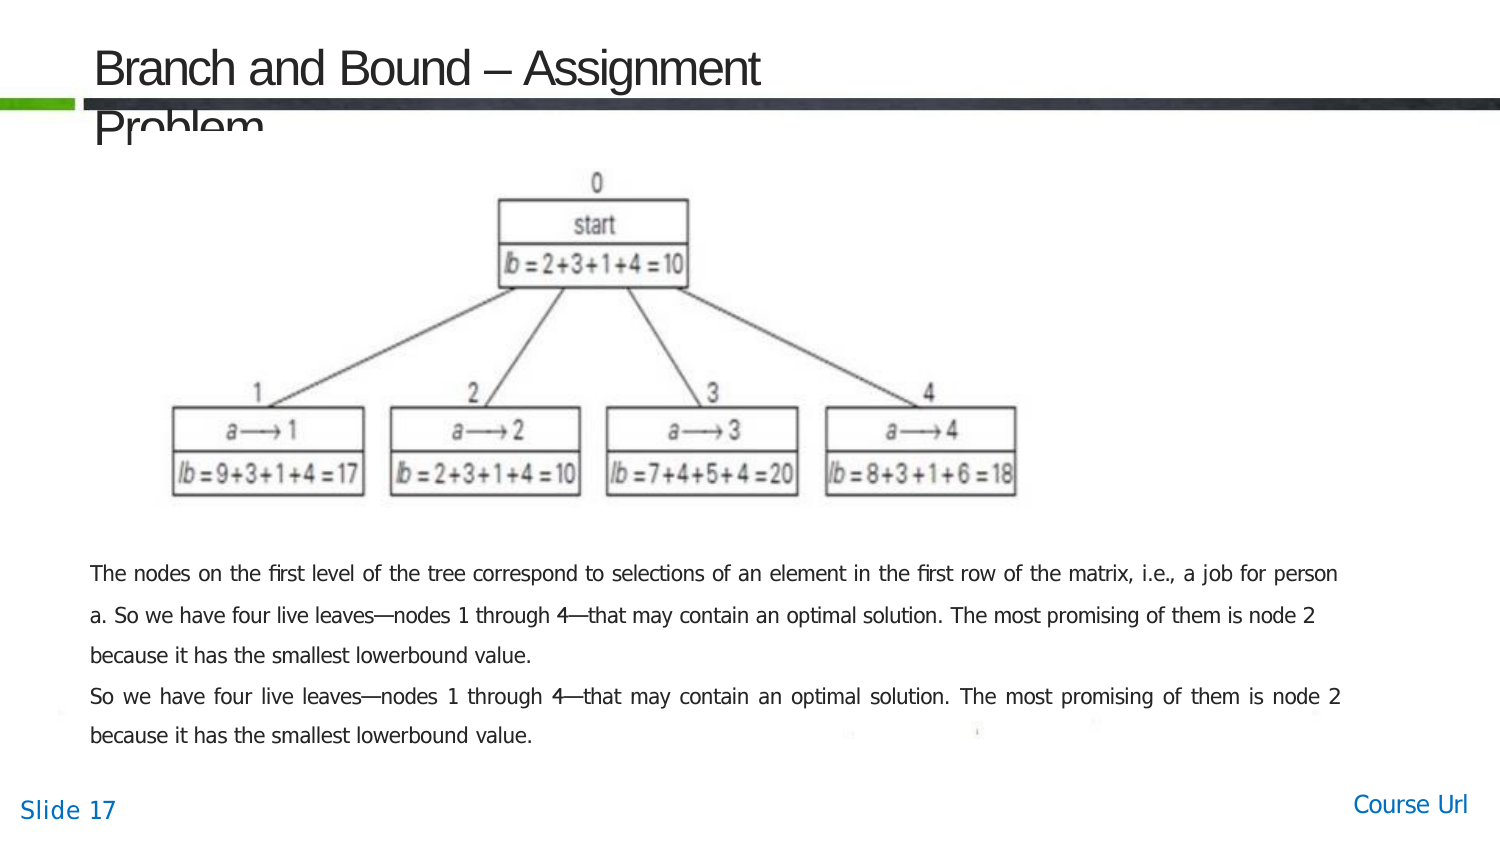

# Branch and Bound – Assignment Problem

The nodes on the first level of the tree correspond to selections of an element in the first row of the matrix, i.e., a job for person
a. So we have four live leaves—nodes 1 through 4—that may contain an optimal solution. The most promising of them is node 2  because it has the smallest lowerbound value.
So we have four live leaves—nodes 1 through 4—that may contain an optimal solution. The most promising of them is node 2
because it has the smallest lowerbound value.
Course Url
Slide 17